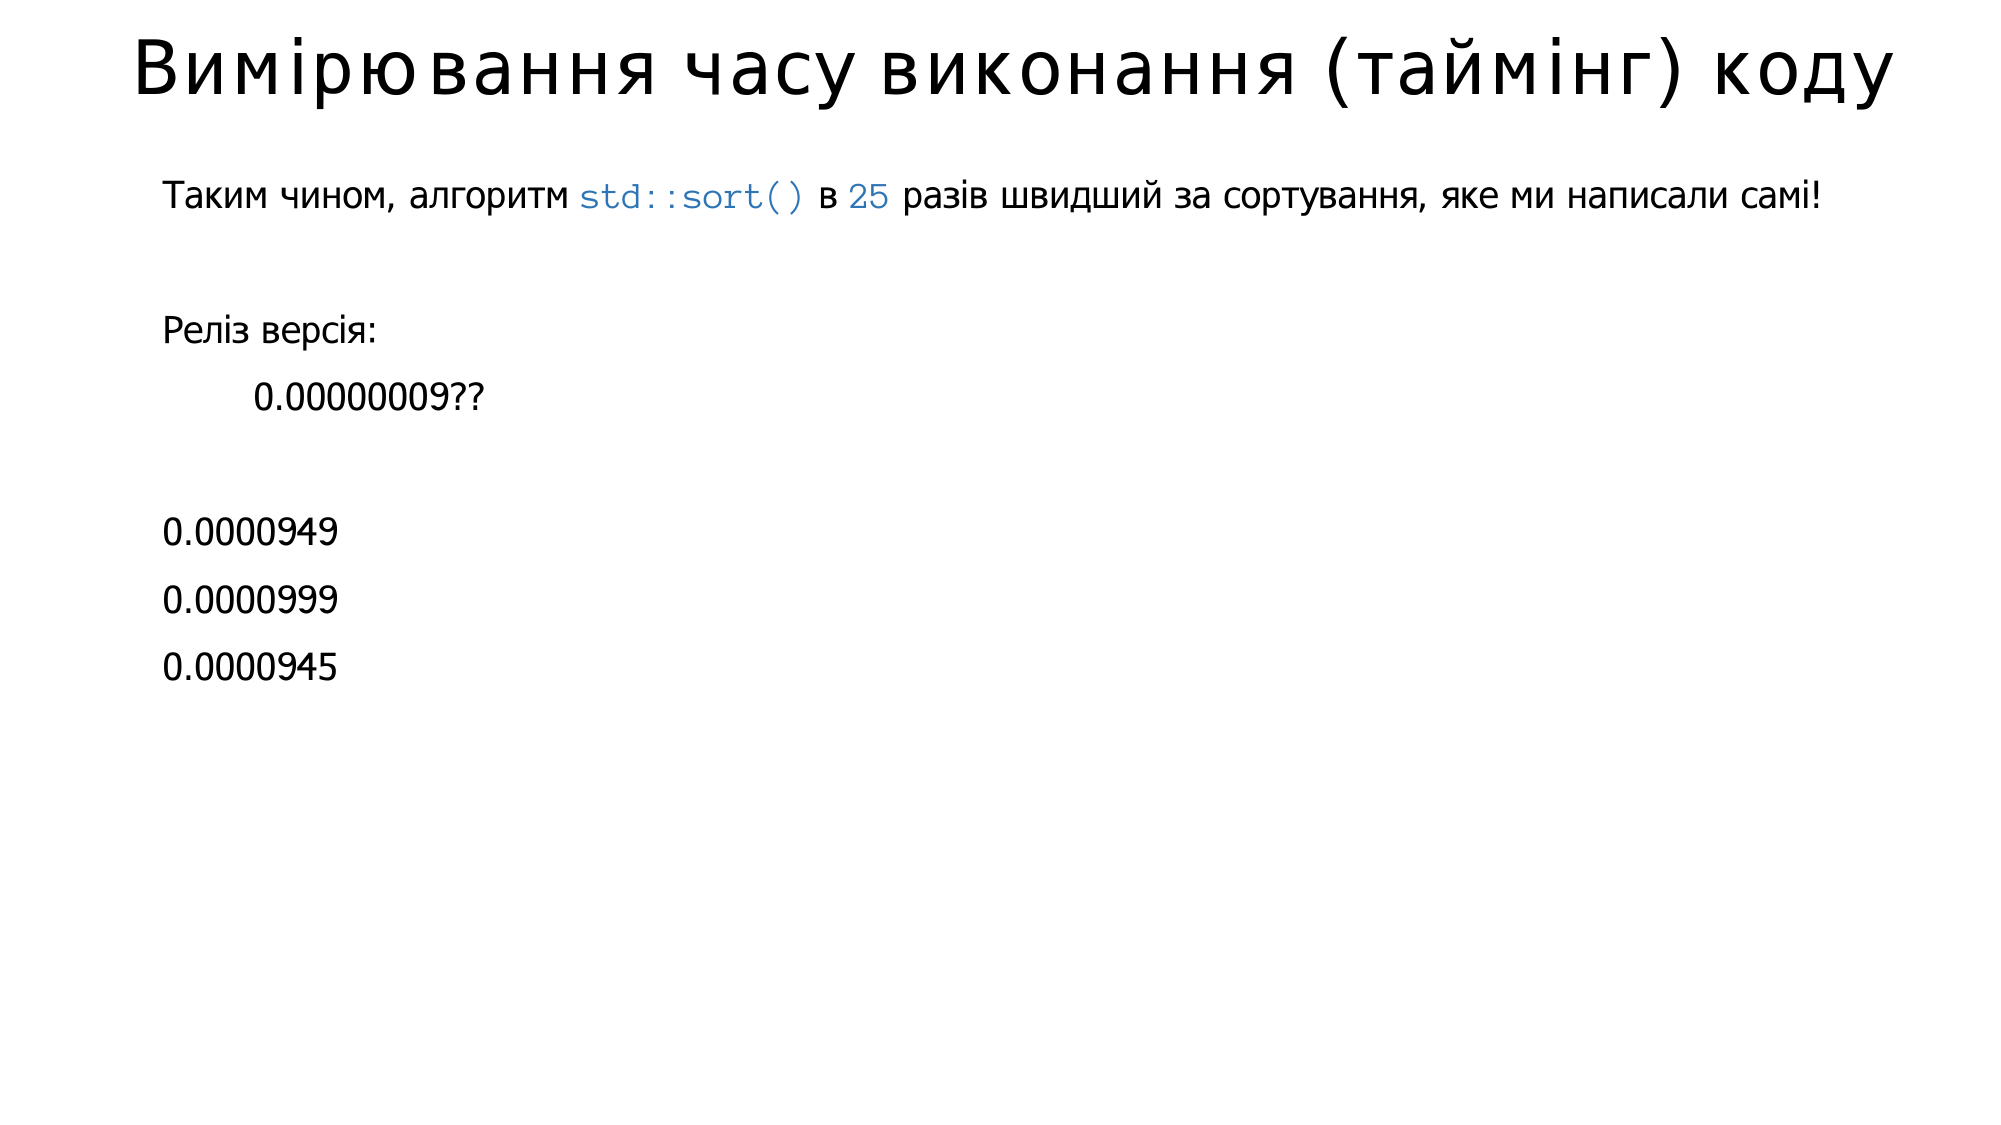

# Вимірювання часу виконання (таймінг) коду
Таким чином, алгоритм std::sort() в 25 разів швидший за сортування, яке ми написали самі!

Реліз версія:
	0.00000009??

0.0000949
0.0000999
0.0000945